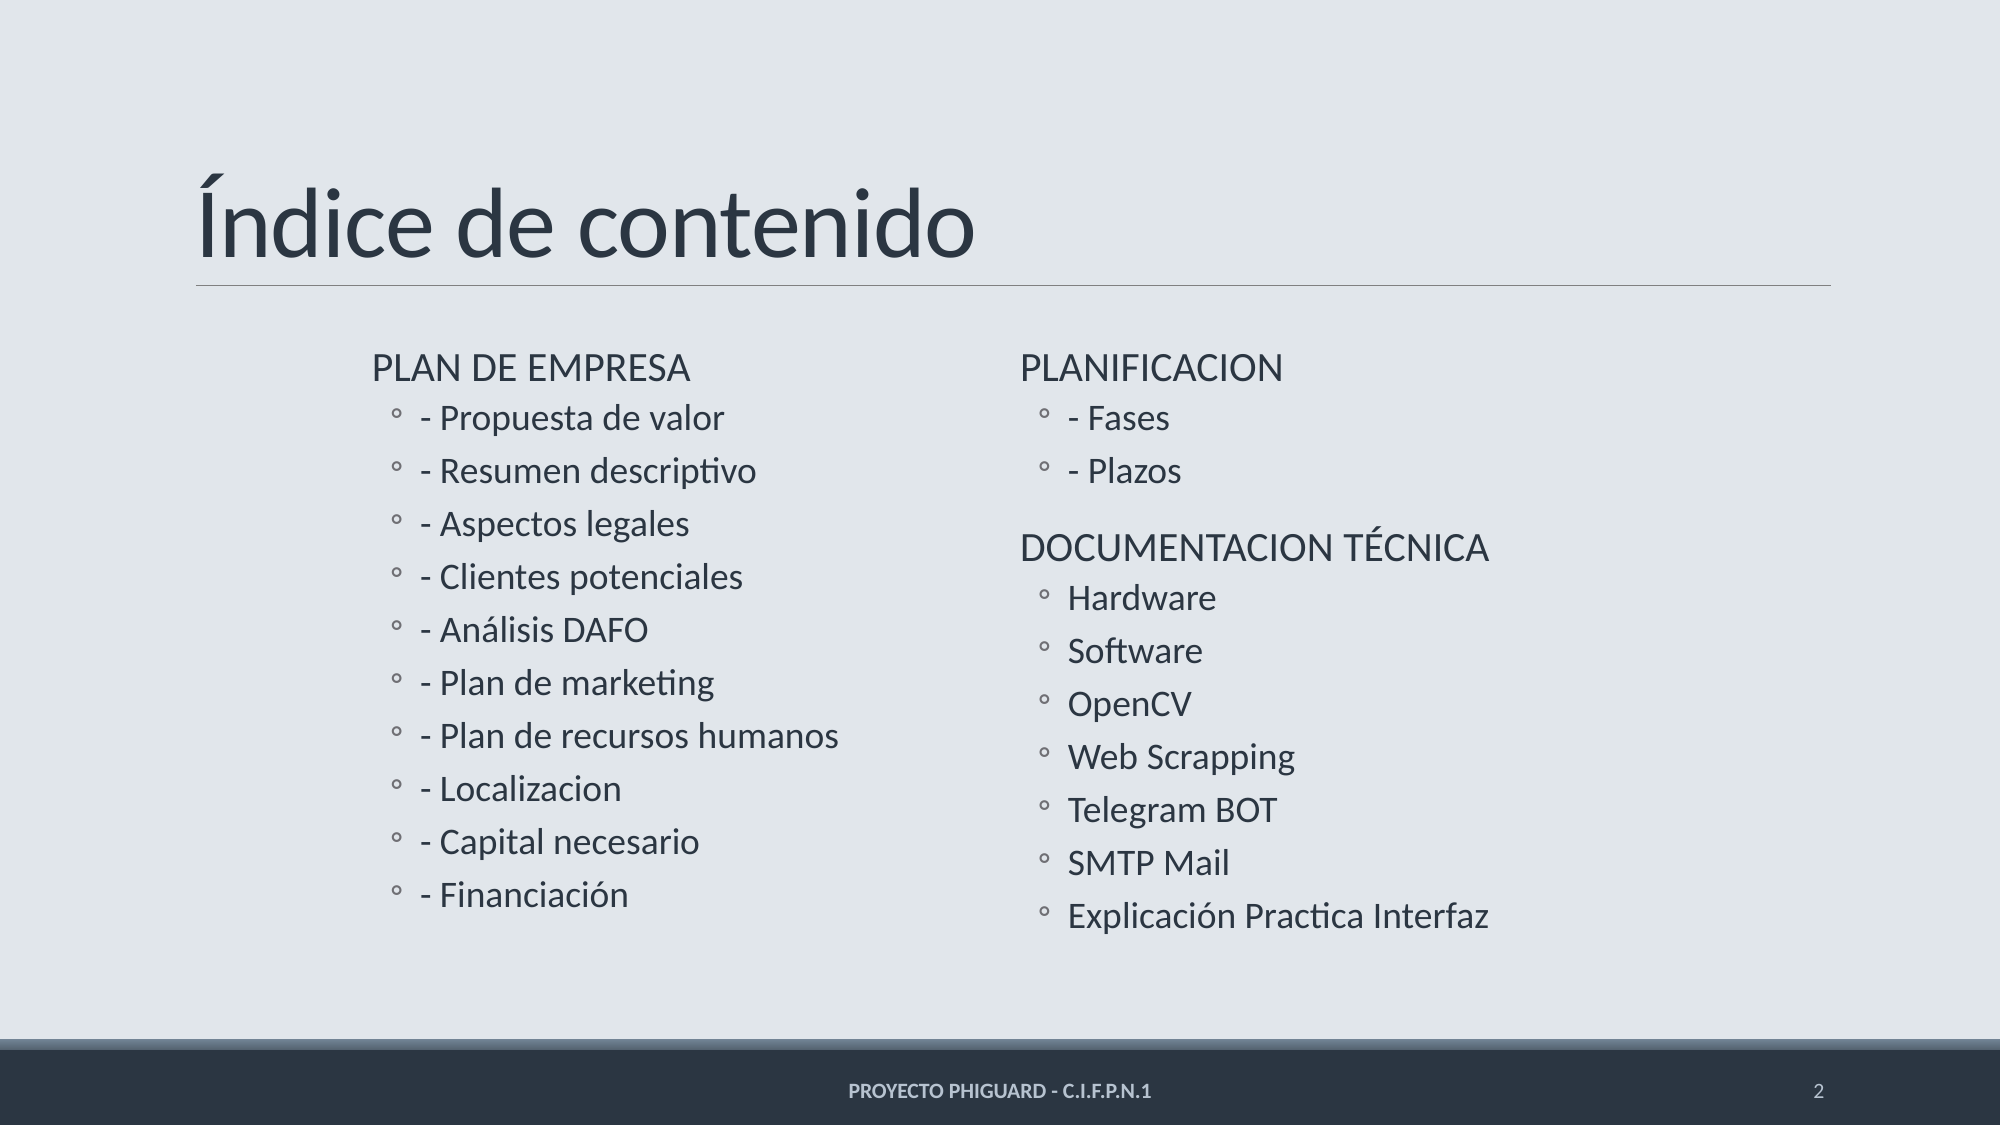

# Índice de contenido
PLAN DE EMPRESA
- Propuesta de valor
- Resumen descriptivo
- Aspectos legales
- Clientes potenciales
- Análisis DAFO
- Plan de marketing
- Plan de recursos humanos
- Localizacion
- Capital necesario
- Financiación

PLANIFICACION
- Fases
- Plazos
DOCUMENTACION TÉCNICA
Hardware
Software
OpenCV
Web Scrapping
Telegram BOT
SMTP Mail
Explicación Practica Interfaz

Proyecto PhiGuard - C.I.F.P.N.1
2